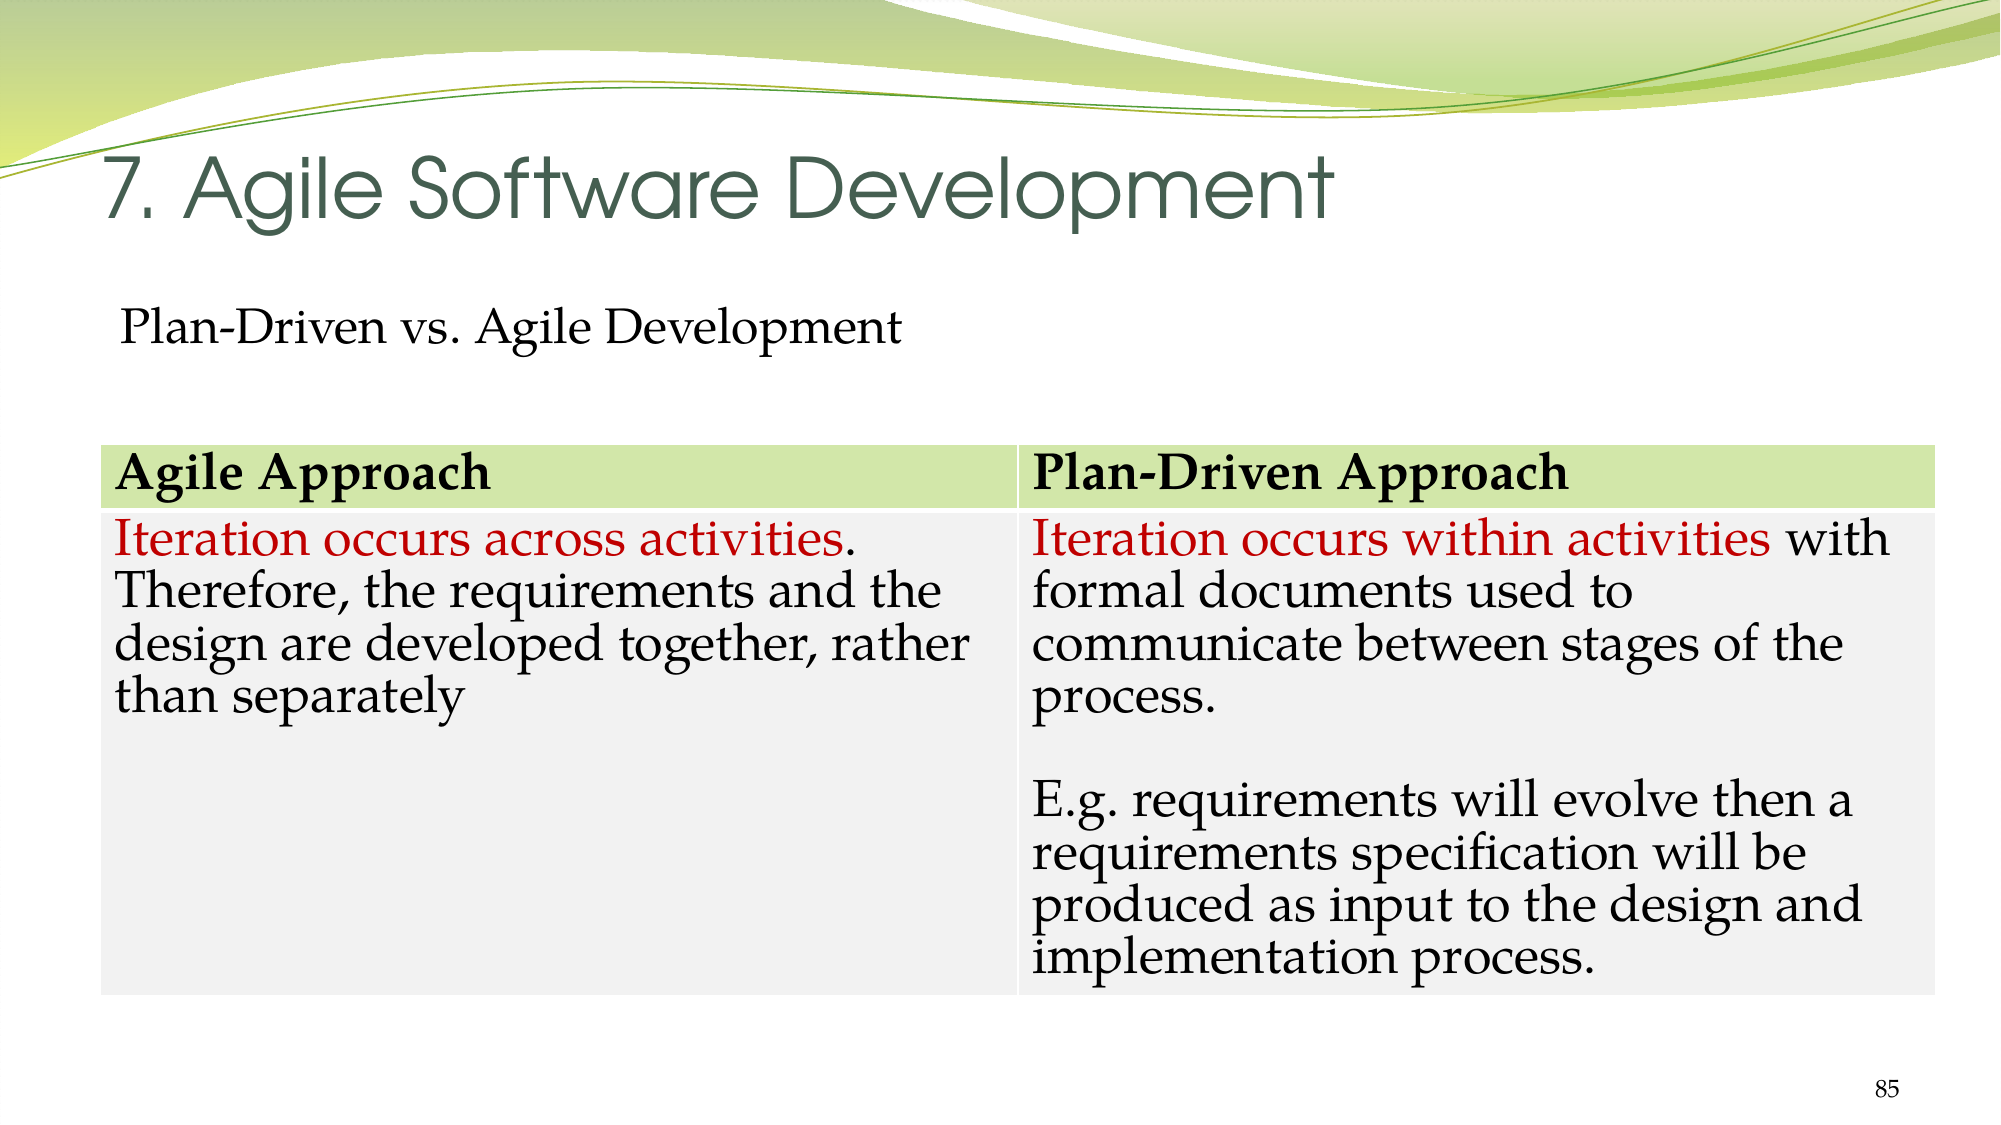

# 7. Agile Software Development
Plan-Driven vs. Agile Development
| Agile Approach | Plan-Driven Approach |
| --- | --- |
| Iteration occurs across activities. Therefore, the requirements and the design are developed together, rather than separately | Iteration occurs within activities with formal documents used to communicate between stages of the process. E.g. requirements will evolve then a requirements specification will be produced as input to the design and implementation process. |
85